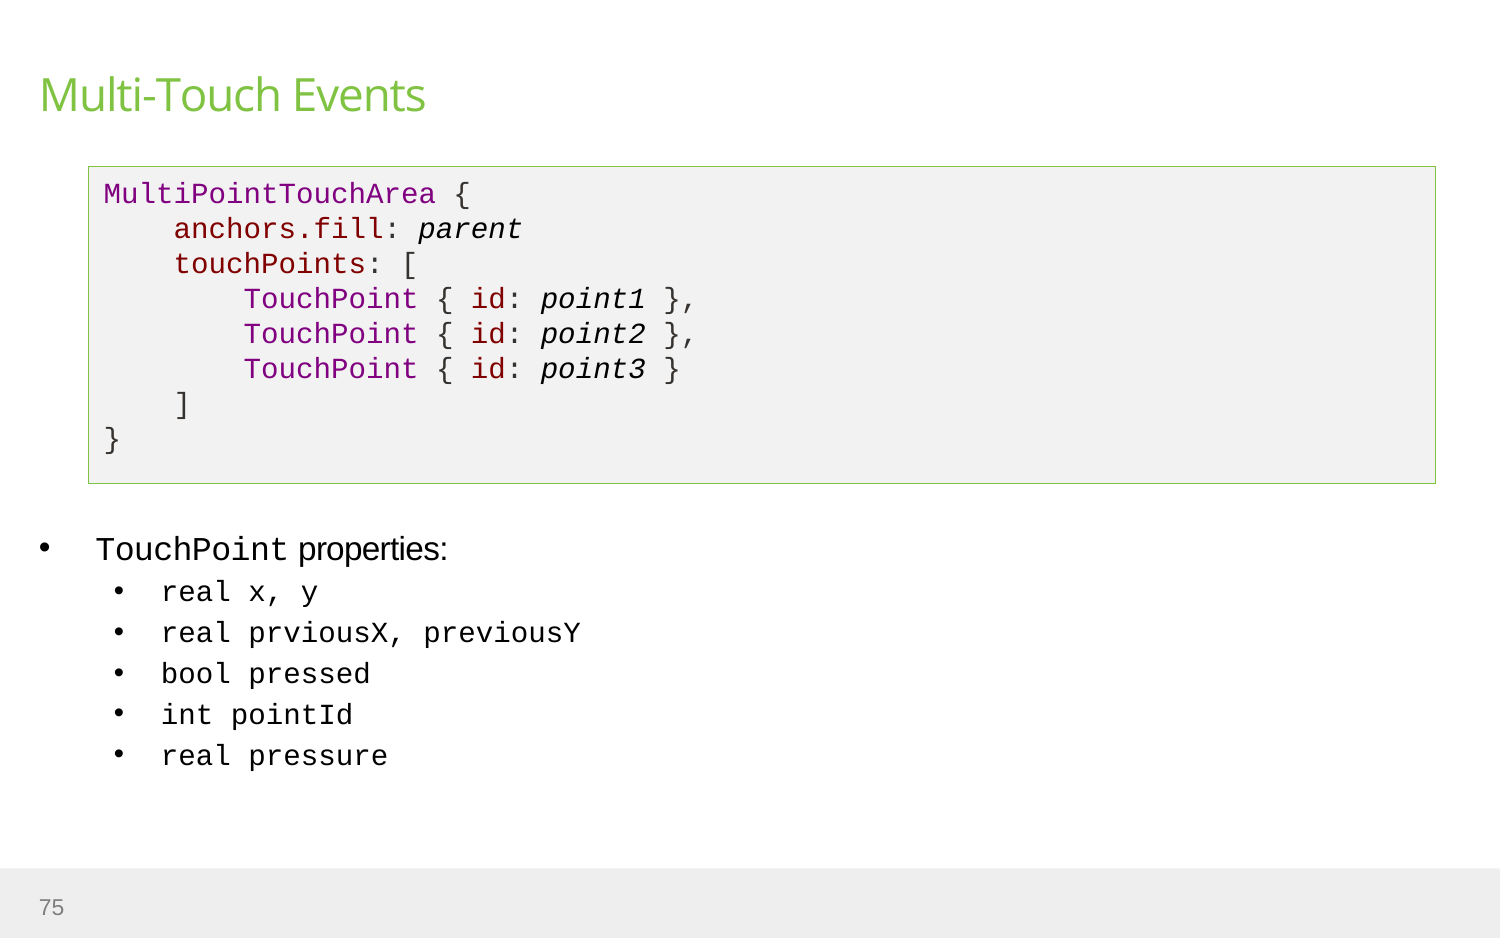

# Multi-Touch Events
MultiPointTouchArea {
    anchors.fill: parent
    touchPoints: [
        TouchPoint { id: point1 },
        TouchPoint { id: point2 },
        TouchPoint { id: point3 }
    ]
}
TouchPoint properties:
real x, y
real prviousX, previousY
bool pressed
int pointId
real pressure
75